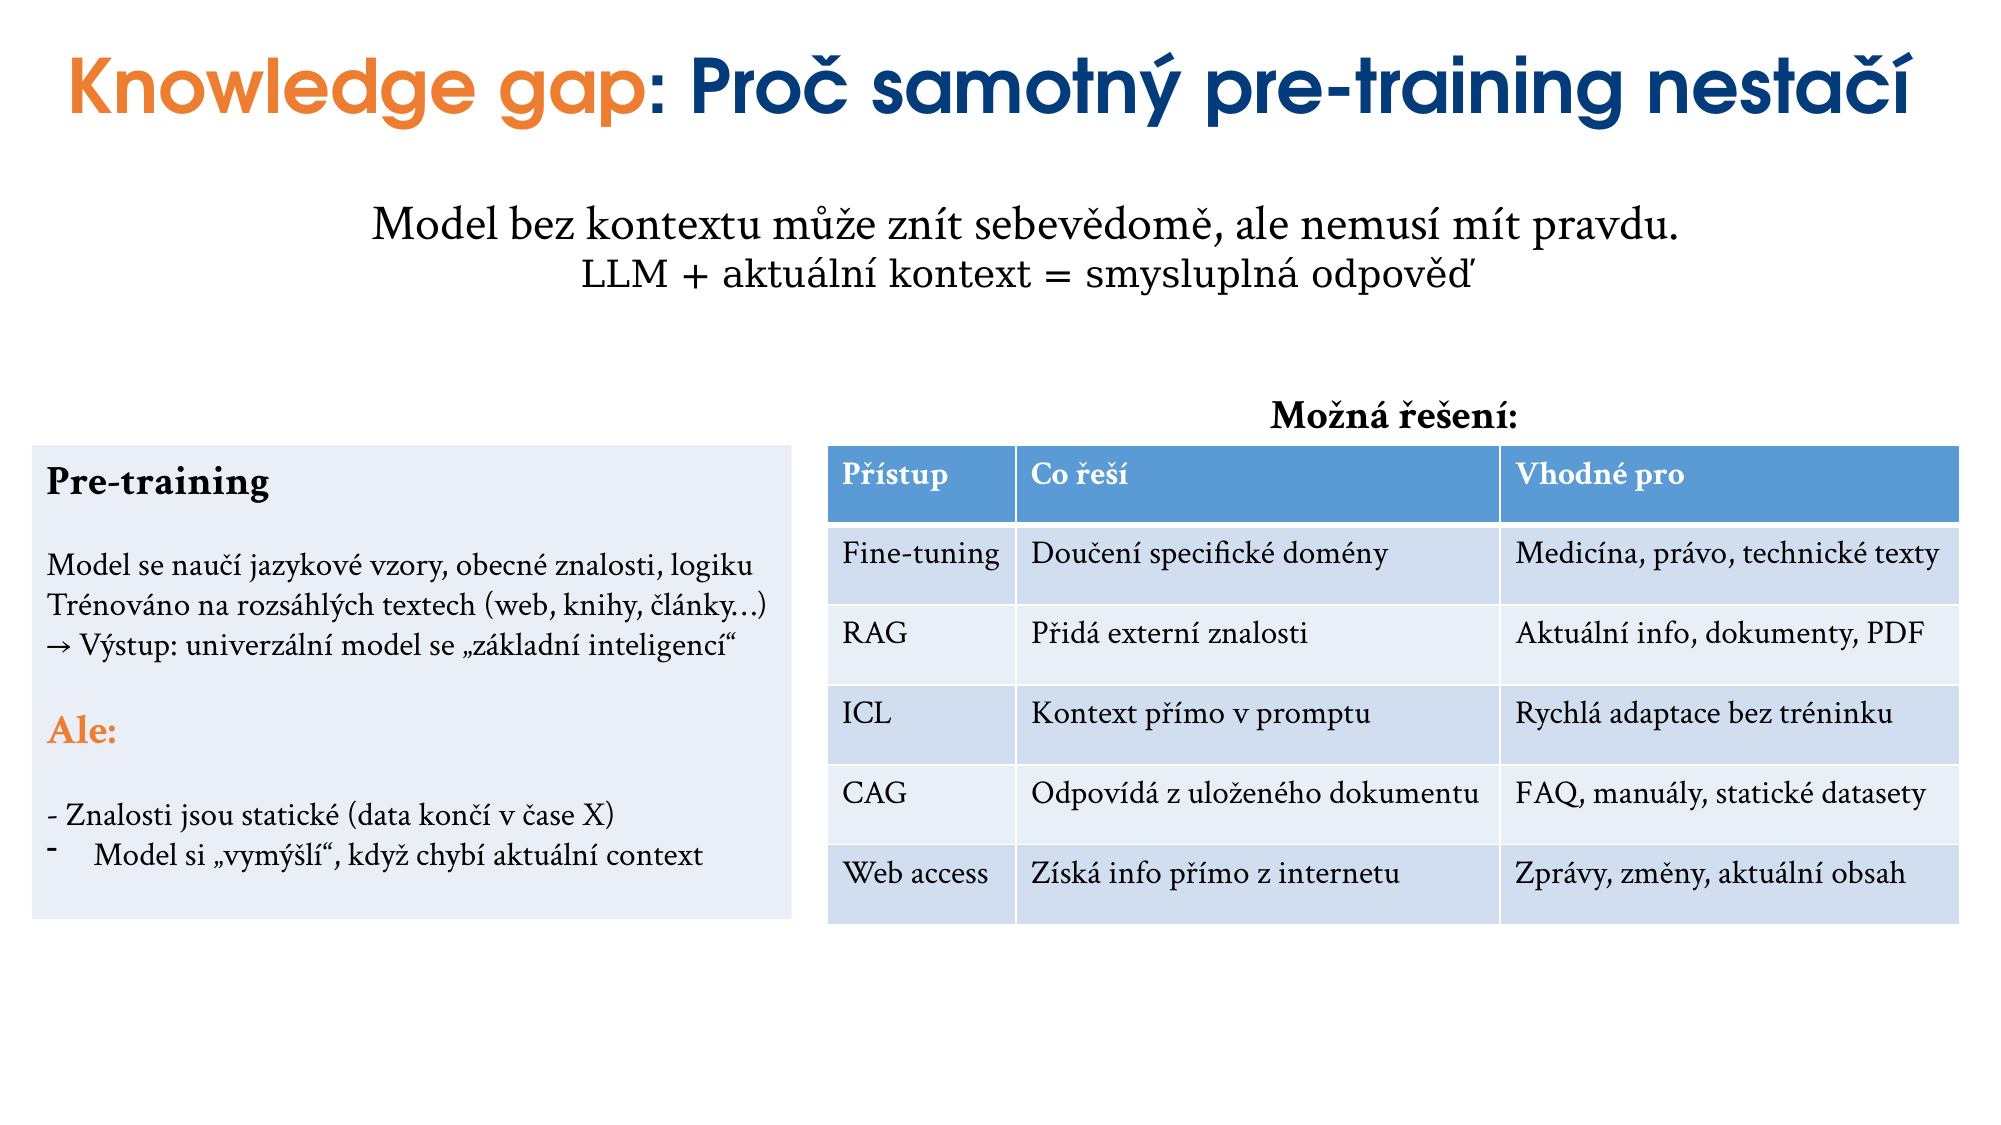

Knowledge gap: Proč samotný pre-training nestačí
Model bez kontextu může znít sebevědomě, ale nemusí mít pravdu.
LLM + aktuální kontext = smysluplná odpověď
Možná řešení:
| Přístup | Co řeší | Vhodné pro |
| --- | --- | --- |
| Fine-tuning | Doučení specifické domény | Medicína, právo, technické texty |
| RAG | Přidá externí znalosti | Aktuální info, dokumenty, PDF |
| ICL | Kontext přímo v promptu | Rychlá adaptace bez tréninku |
| CAG | Odpovídá z uloženého dokumentu | FAQ, manuály, statické datasety |
| Web access | Získá info přímo z internetu | Zprávy, změny, aktuální obsah |
Pre-training

Model se naučí jazykové vzory, obecné znalosti, logiku
Trénováno na rozsáhlých textech (web, knihy, články…)
→ Výstup: univerzální model se „základní inteligencí“
Ale:
- Znalosti jsou statické (data končí v čase X)
Model si „vymýšlí“, když chybí aktuální context